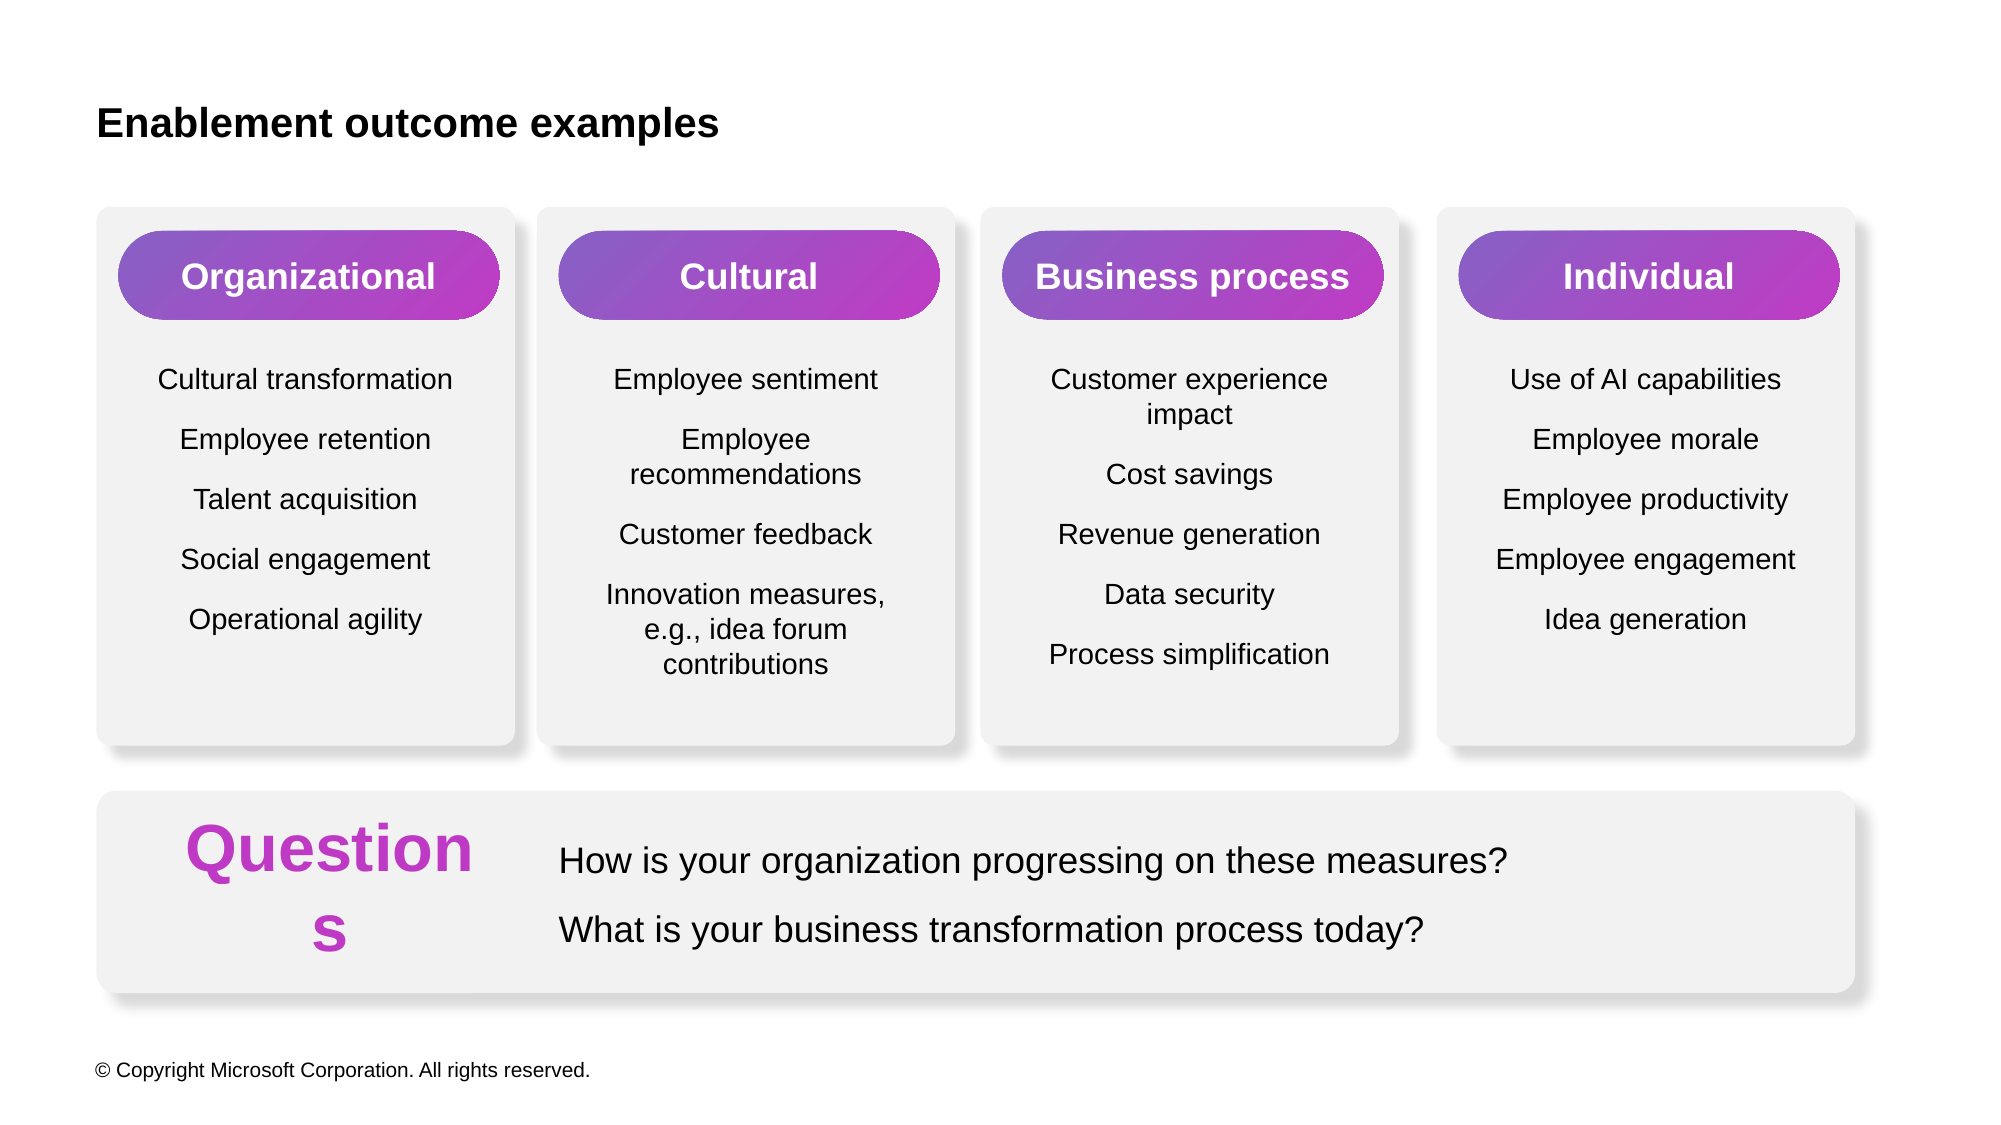

# Enablement outcome examples

Organizational
Cultural
Business process
Individual
Cultural transformation
Employee retention
Talent acquisition
Social engagement
Operational agility

Employee sentiment
Employee recommendations
Customer feedback
Innovation measures, e.g., idea forum contributions
Customer experience impact
Cost savings
Revenue generation
Data security
Process simplification
Use of AI capabilities
Employee morale
Employee productivity
Employee engagement
Idea generation

How is your organization progressing on these measures?
What is your business transformation process today?
Questions
© Copyright Microsoft Corporation. All rights reserved.